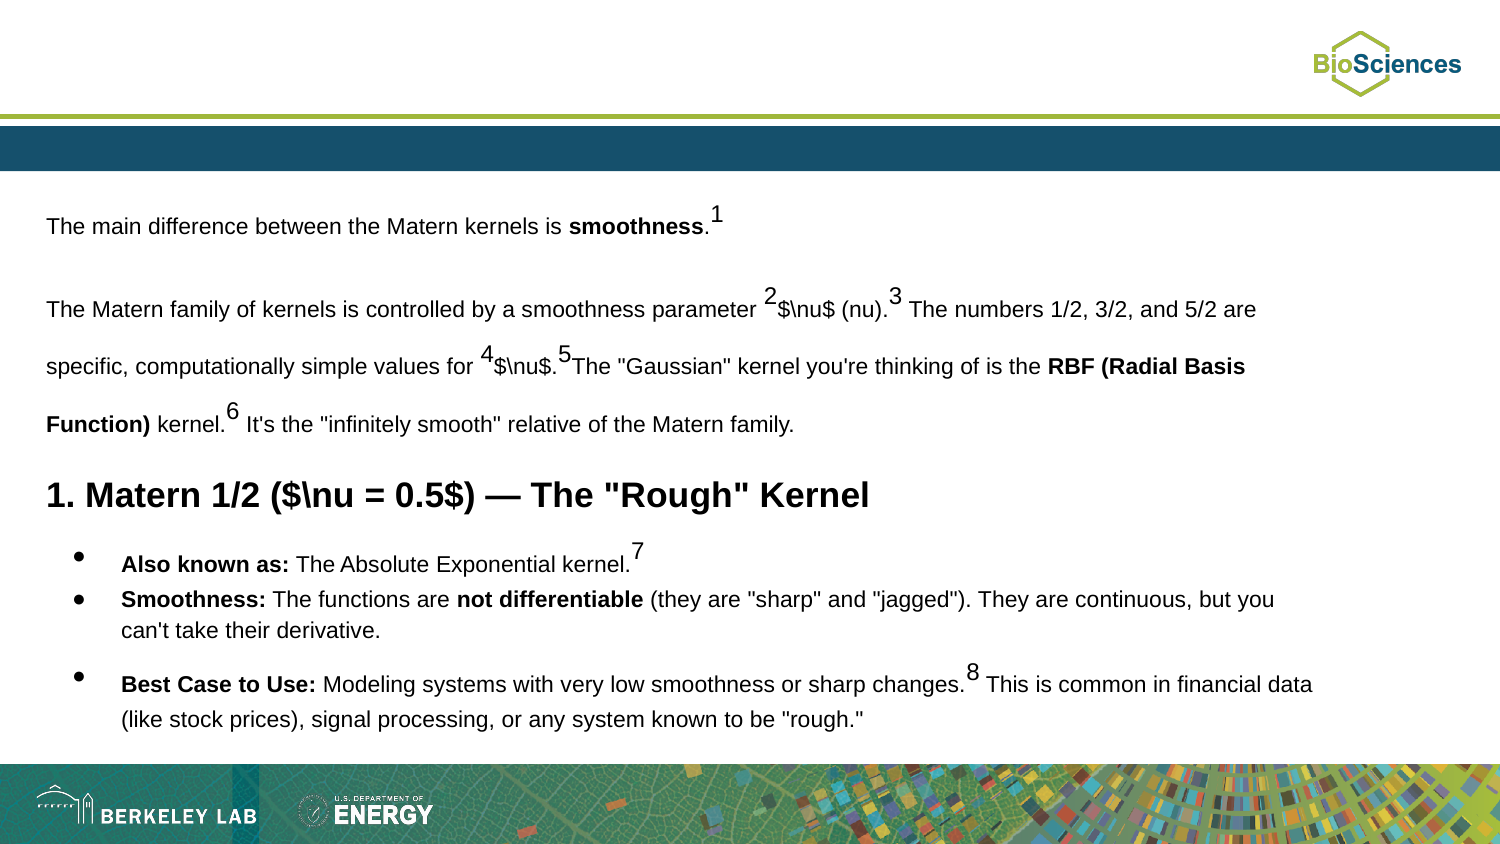

#

The main difference between the Matern kernels is smoothness.1
The Matern family of kernels is controlled by a smoothness parameter 2$\nu$ (nu).3 The numbers 1/2, 3/2, and 5/2 are specific, computationally simple values for 4$\nu$.5The "Gaussian" kernel you're thinking of is the RBF (Radial Basis Function) kernel.6 It's the "infinitely smooth" relative of the Matern family.
1. Matern 1/2 ($\nu = 0.5$) — The "Rough" Kernel
Also known as: The Absolute Exponential kernel.7
Smoothness: The functions are not differentiable (they are "sharp" and "jagged"). They are continuous, but you can't take their derivative.
Best Case to Use: Modeling systems with very low smoothness or sharp changes.8 This is common in financial data (like stock prices), signal processing, or any system known to be "rough."